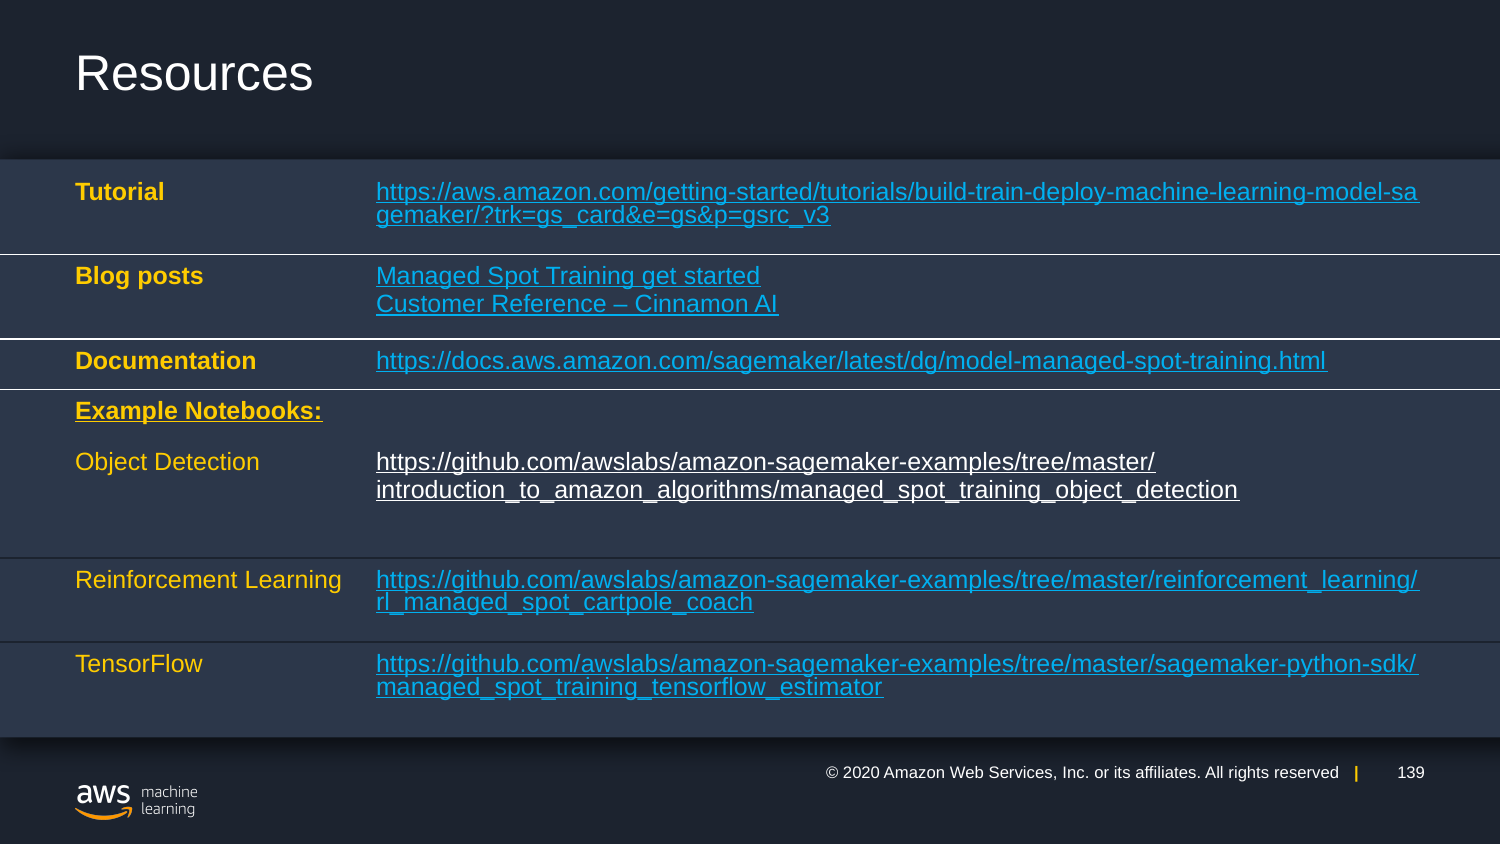

# Resources

| Tutorial | https://aws.amazon.com/getting-started/tutorials/build-train-deploy-machine-learning-model-sagemaker/?trk=gs\_card&e=gs&p=gsrc\_v3 |
| --- | --- |
| Blog posts | Managed Spot Training get started Customer Reference – Cinnamon AI |
| Documentation | https://docs.aws.amazon.com/sagemaker/latest/dg/model-managed-spot-training.html |
| Example Notebooks: |  |
| Object Detection | https://github.com/awslabs/amazon-sagemaker-examples/tree/master/introduction\_to\_amazon\_algorithms/managed\_spot\_training\_object\_detection |
| Reinforcement Learning | https://github.com/awslabs/amazon-sagemaker-examples/tree/master/reinforcement\_learning/rl\_managed\_spot\_cartpole\_coach |
| TensorFlow | https://github.com/awslabs/amazon-sagemaker-examples/tree/master/sagemaker-python-sdk/managed\_spot\_training\_tensorflow\_estimator |